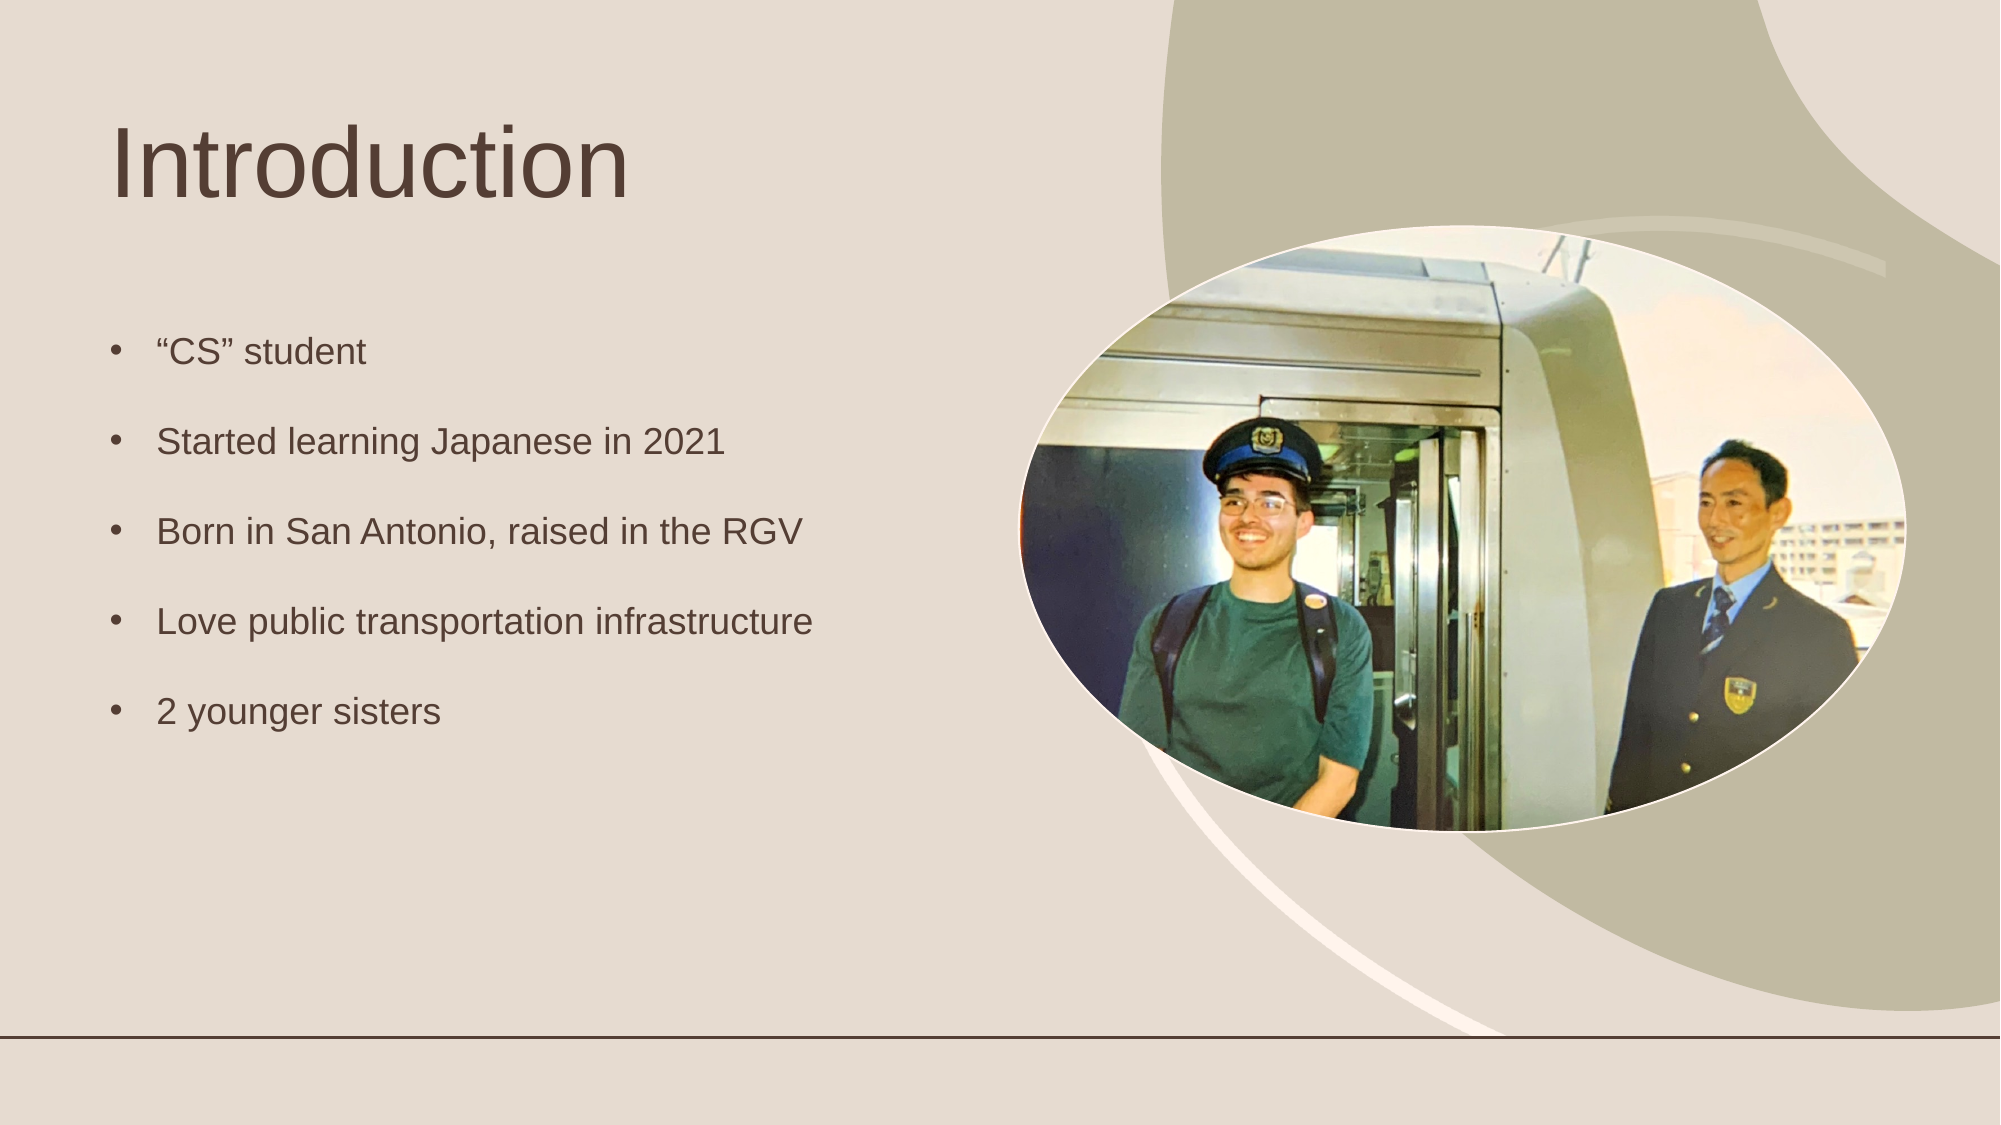

# Introduction

“CS” student

Started learning Japanese in 2021

Born in San Antonio, raised in the RGV

Love public transportation infrastructure

2 younger sisters